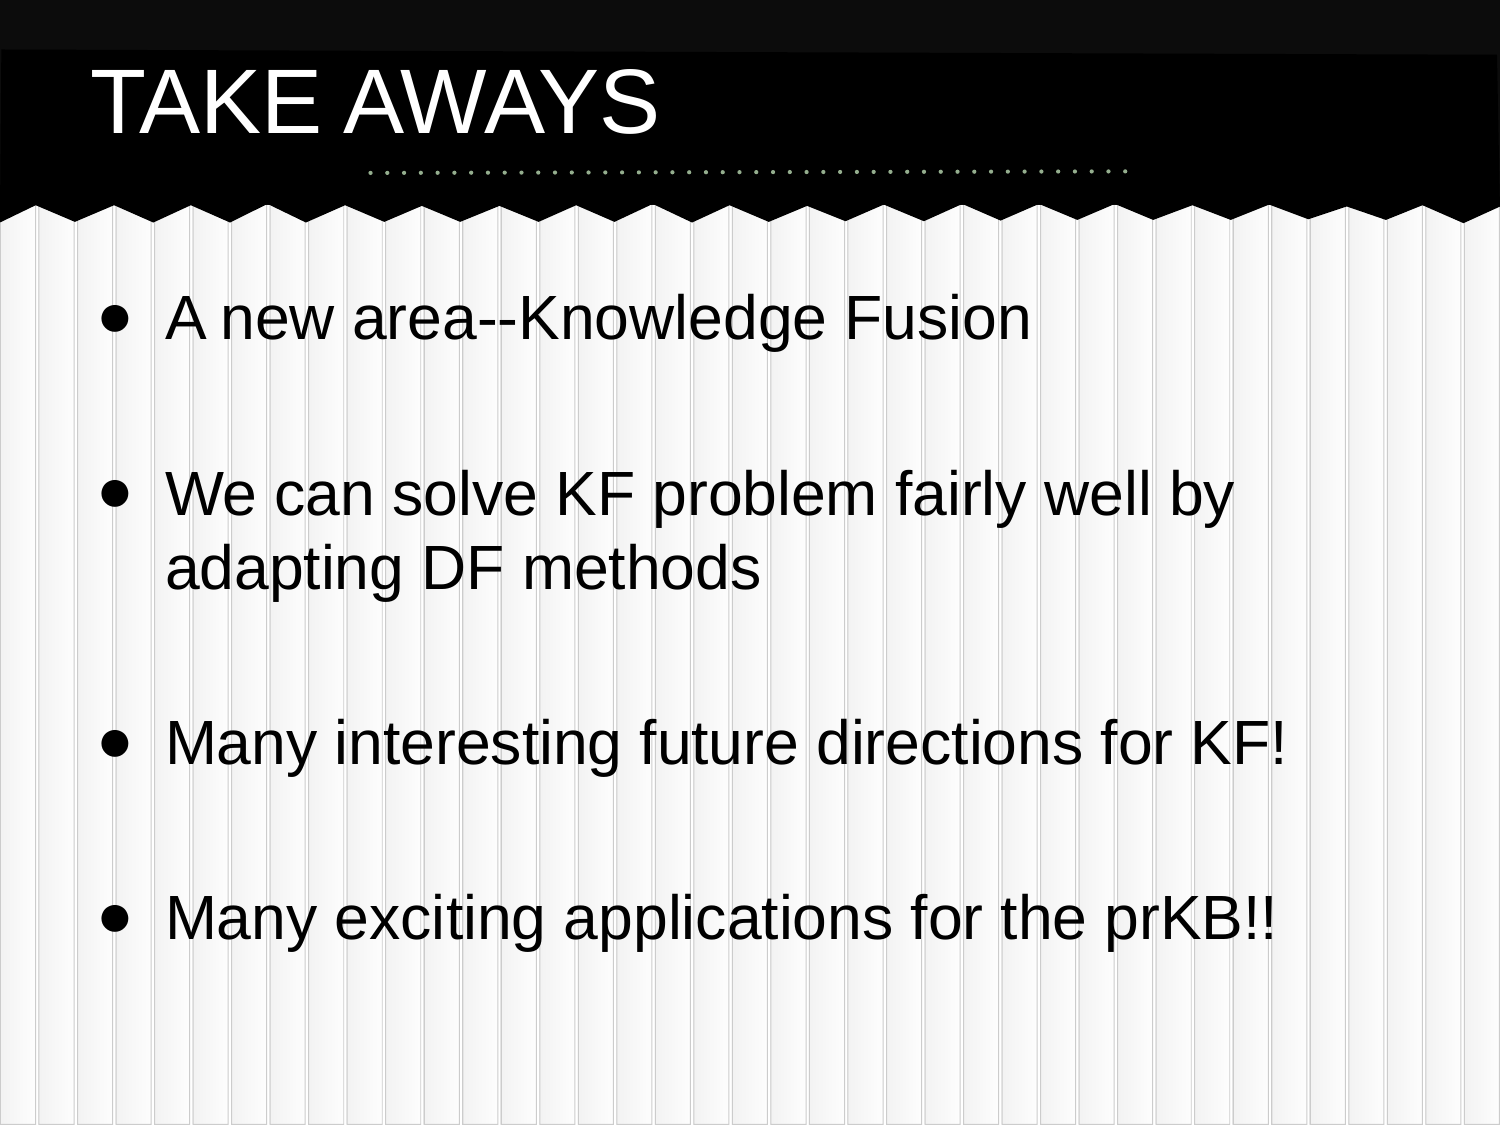

# TAKE AWAYS
A new area--Knowledge Fusion

We can solve KF problem fairly well by adapting DF methods

Many interesting future directions for KF!

Many exciting applications for the prKB!!